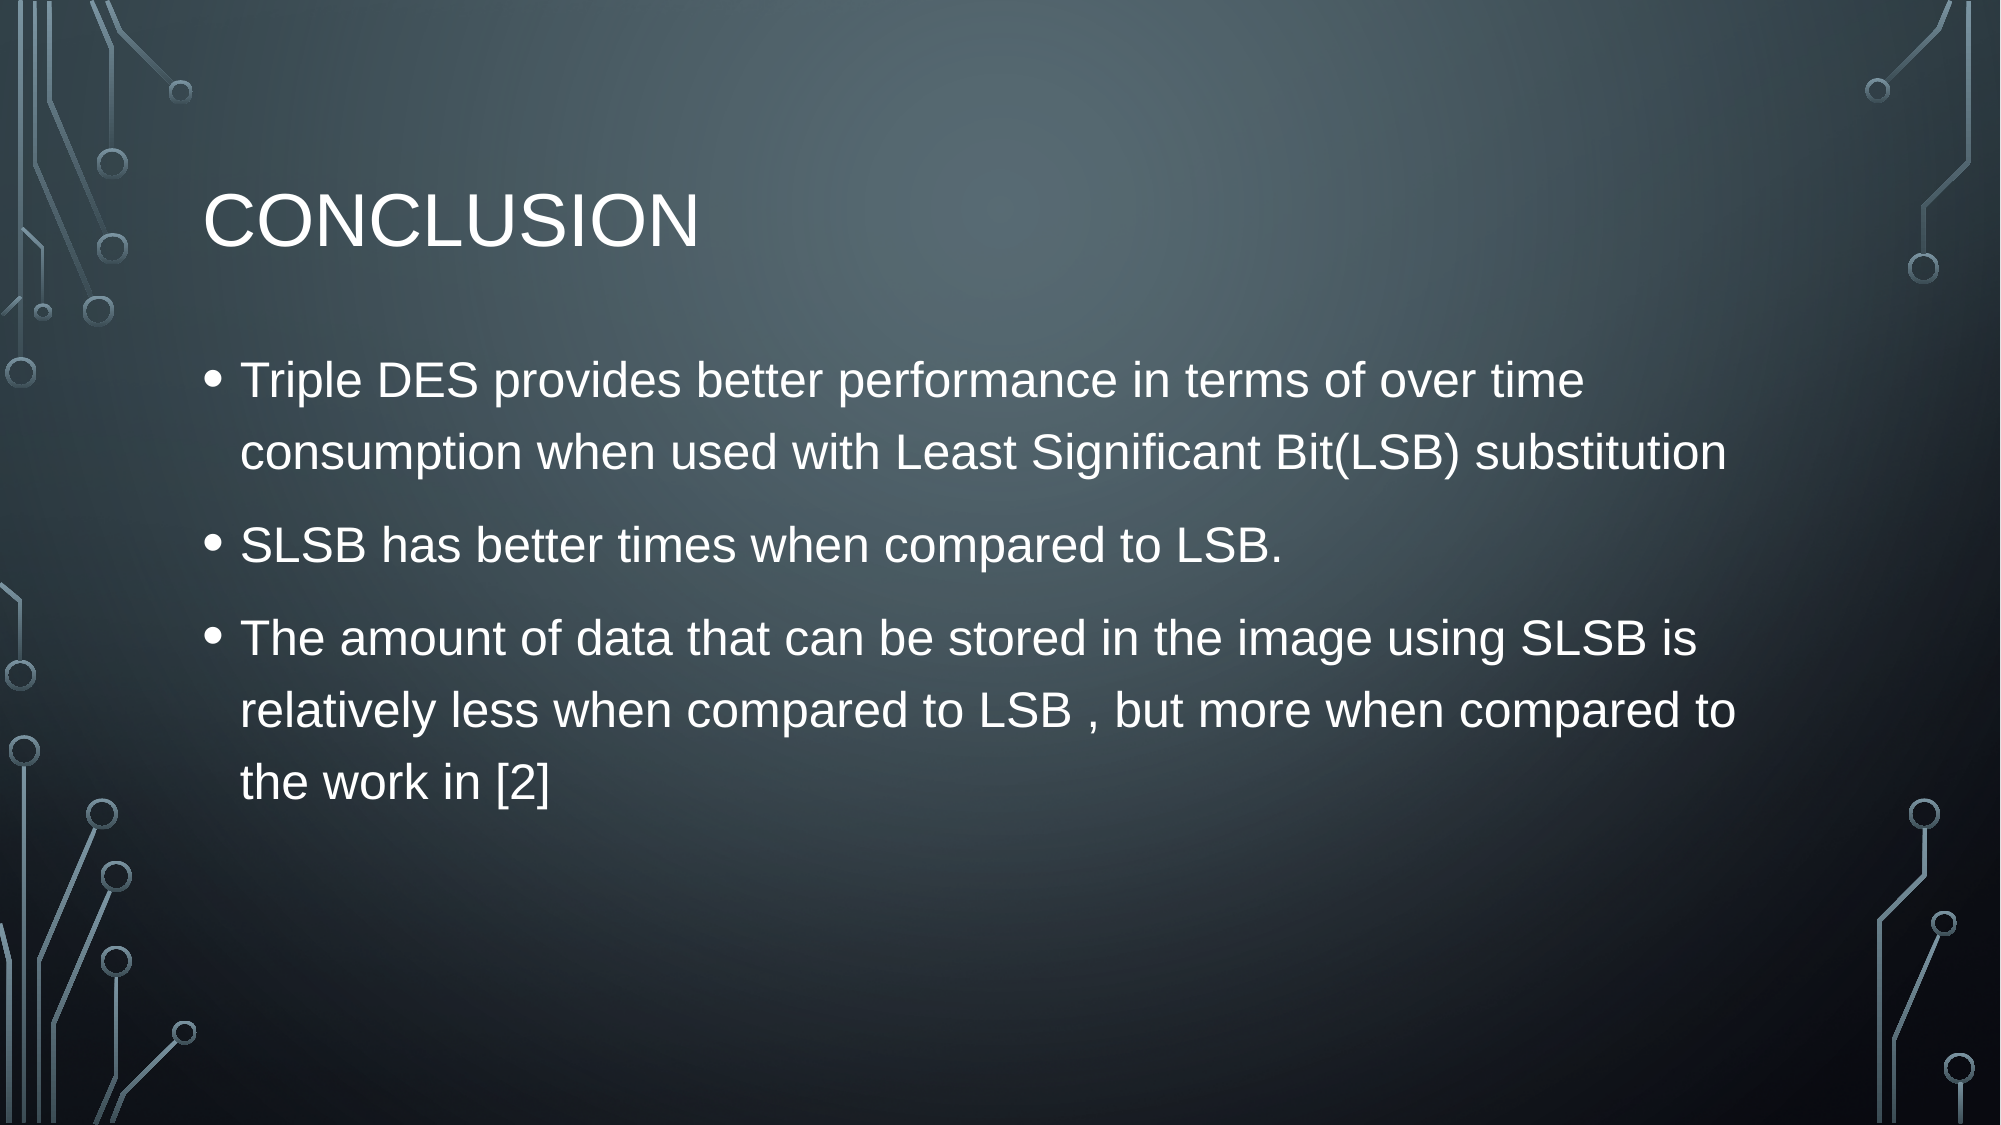

# Conclusion
Triple DES provides better performance in terms of over time consumption when used with Least Significant Bit(LSB) substitution
SLSB has better times when compared to LSB.
The amount of data that can be stored in the image using SLSB is relatively less when compared to LSB , but more when compared to the work in [2]